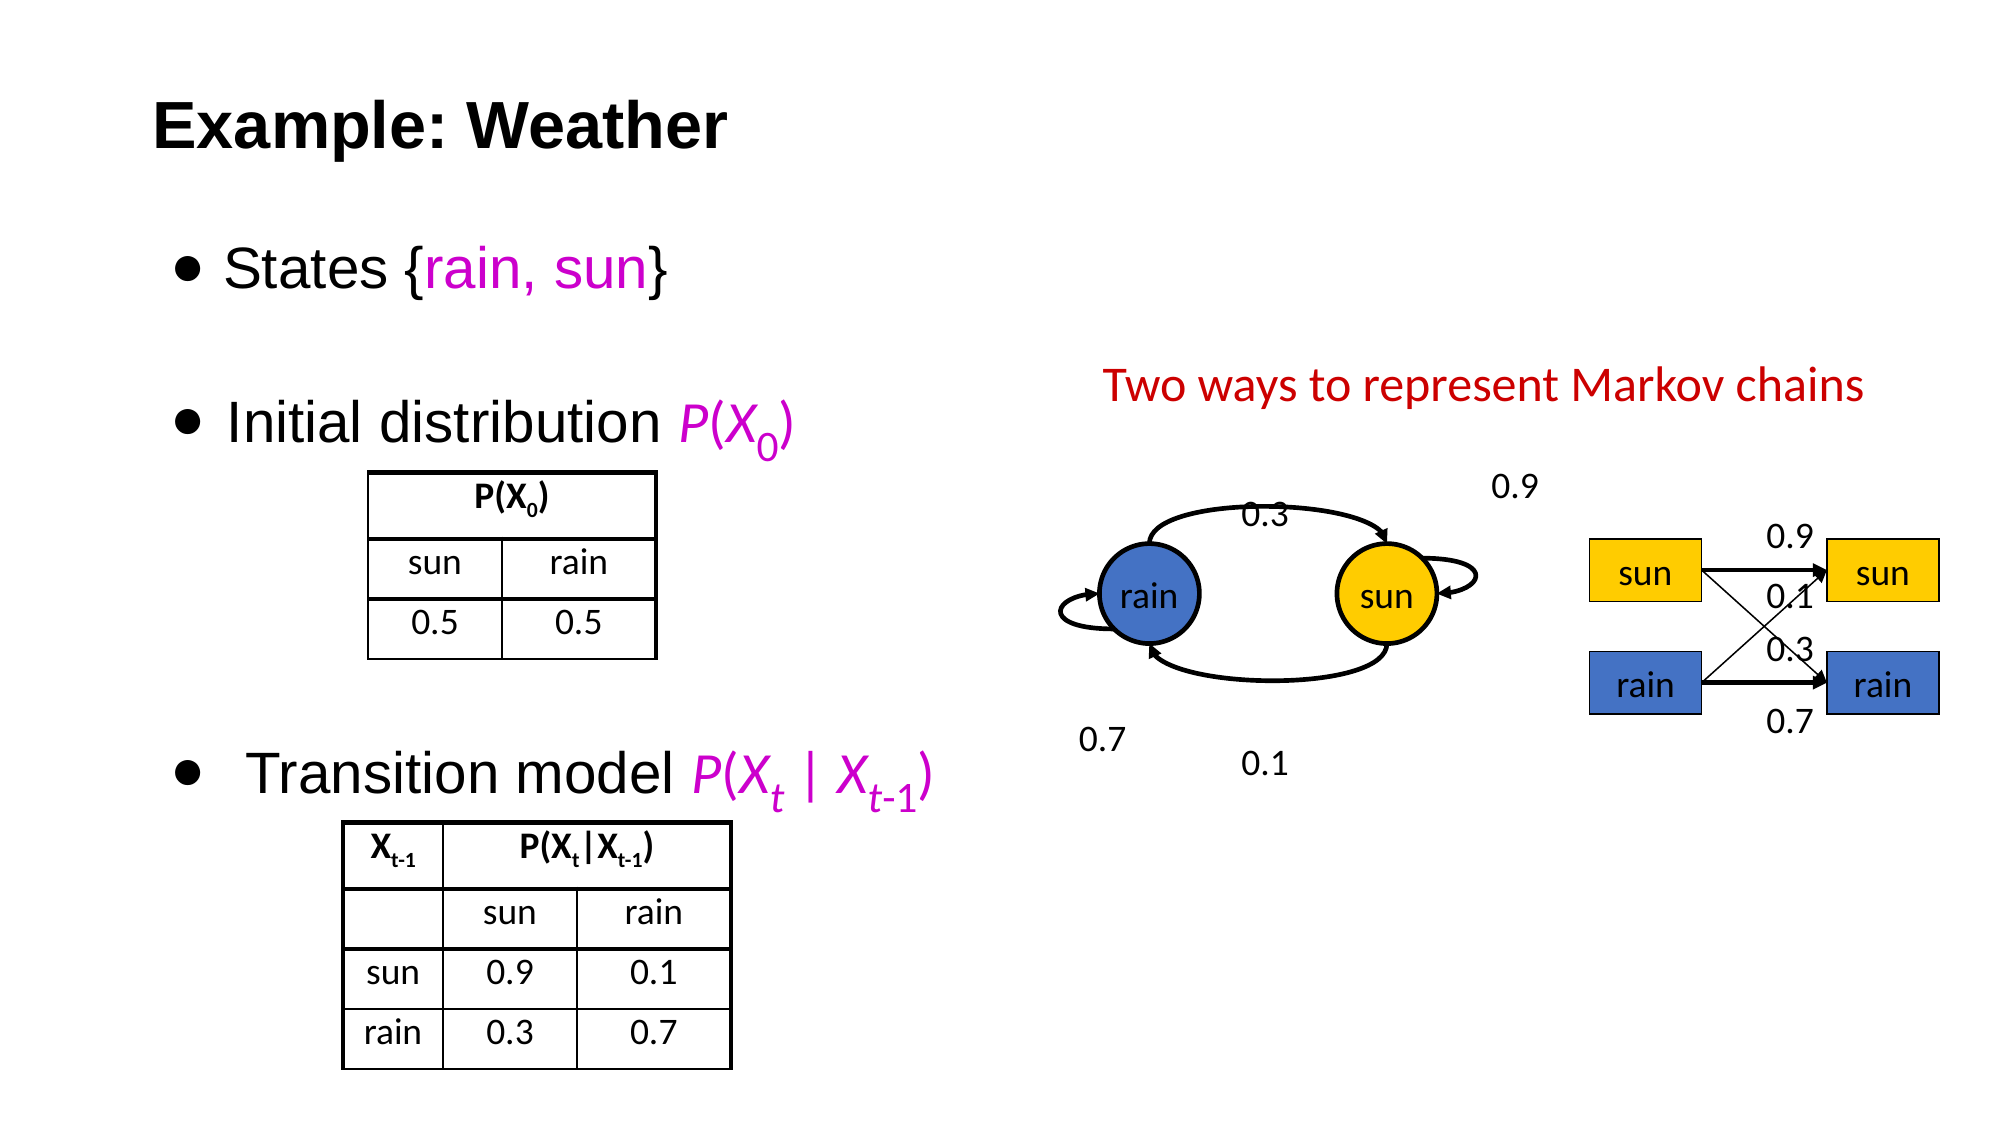

# Example: Weather
States {rain, sun}

Two ways to represent Markov chains
Initial distribution P(X0)

Transition model P(Xt | Xt-1)

0.9
| P(X0) |  |
| --- | --- |
| sun | rain |
| 0.5 | 0.5 |
0.3
0.9
sun
sun
rain
rain
rain
sun
0.1
0.3
0.7
0.7
0.1
| Xt-1 | P(Xt|Xt-1) |  |
| --- | --- | --- |
|  | sun | rain |
| sun | 0.9 | 0.1 |
| rain | 0.3 | 0.7 |